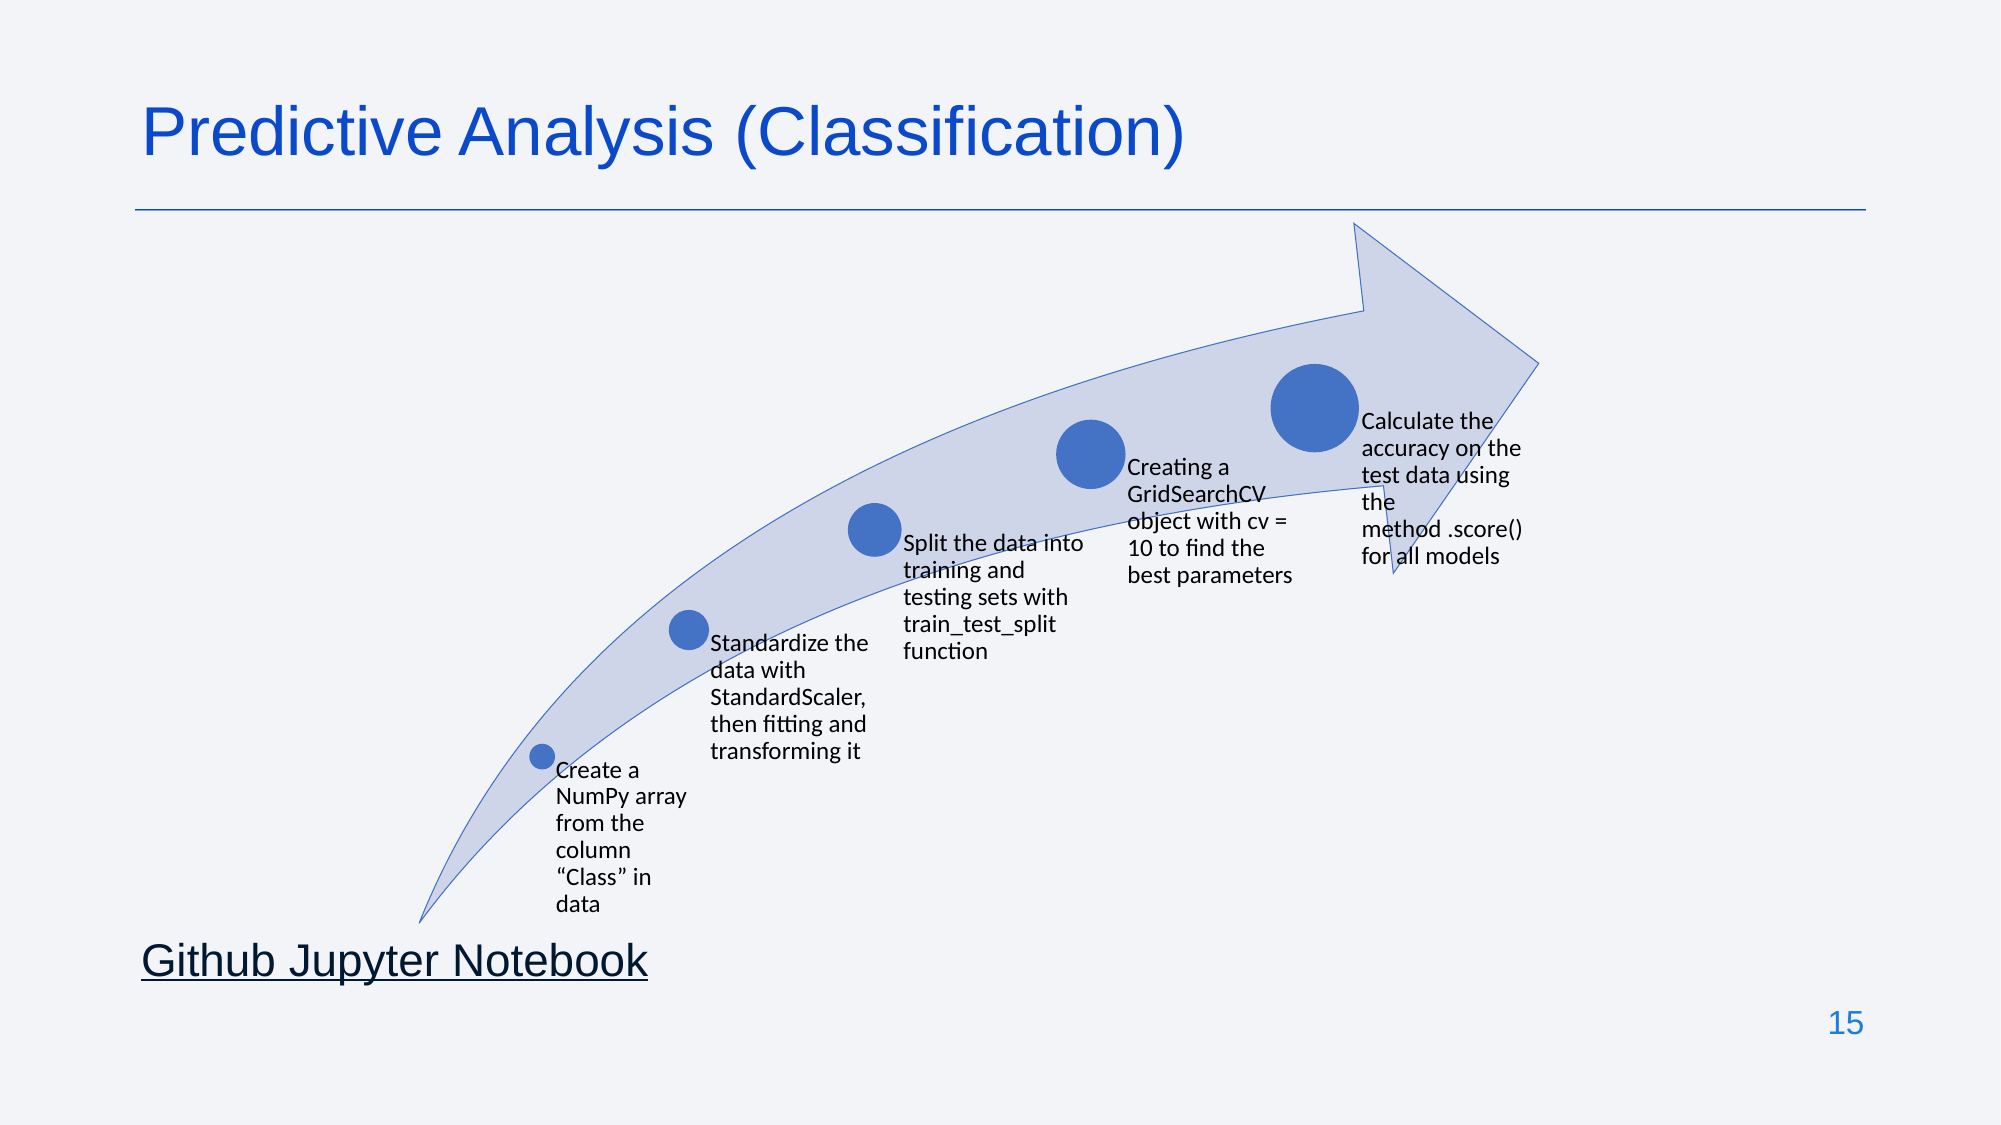

Predictive Analysis (Classification)
Create a NumPy array from the column “Class” in data
Standardize the data with StandardScaler, then fitting and transforming it
Split the data into training and testing sets with train_test_split function
Creating a GridSearchCV object with cv = 10 to find the best parameters
Calculate the accuracy on the test data using the method .score() for all models
Github Jupyter Notebook

15